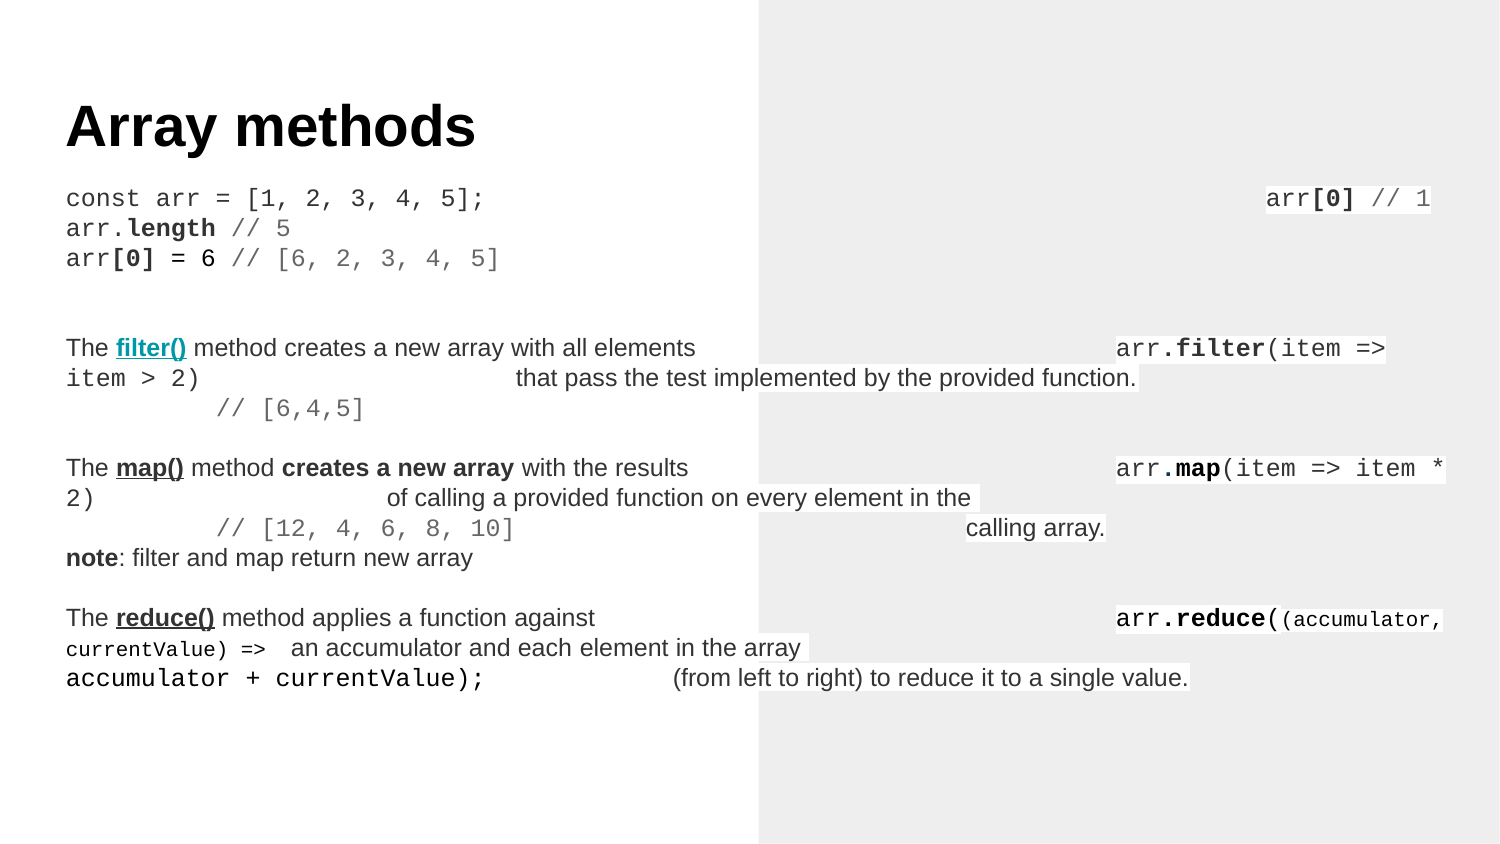

Array methods
const arr = [1, 2, 3, 4, 5];						arr[0] // 1
arr.length // 5								arr[0] = 6 // [6, 2, 3, 4, 5]

The filter() method creates a new array with all elements			arr.filter(item => item > 2) 		that pass the test implemented by the provided function.			// [6,4,5]

The map() method creates a new array with the results 			arr.map(item => item * 2) 		   of calling a provided function on every element in the 				// [12, 4, 6, 8, 10]			calling array.
note: filter and map return new array

The reduce() method applies a function against  				arr.reduce((accumulator, currentValue) =>  an accumulator and each element in the array 					accumulator + currentValue);		 (from left to right) to reduce it to a single value.